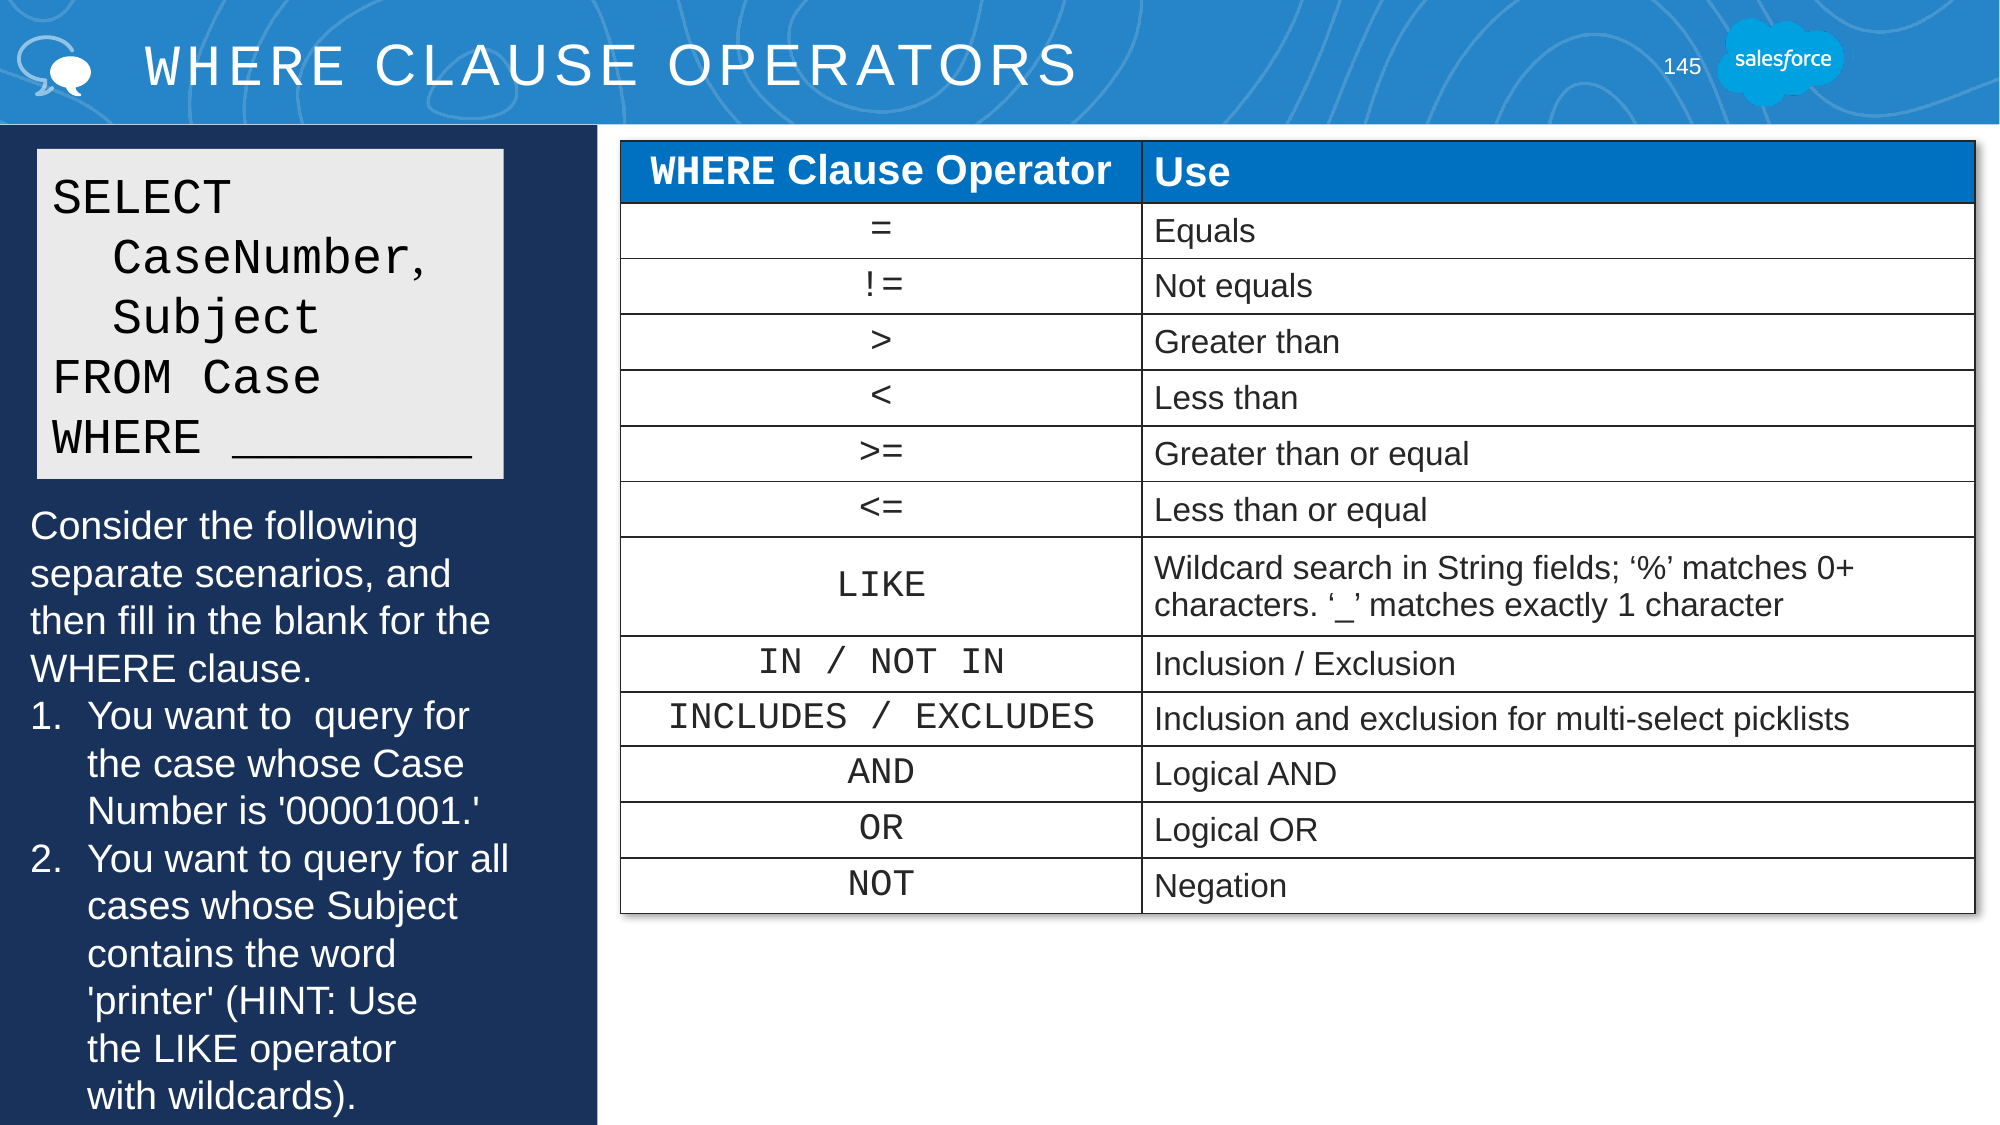

# WHERE Clause Operators
145
Consider the following separate scenarios, and  then fill in the blank for the WHERE clause.
You want to  query for the case whose Case Number is '00001001.'
You want to query for all cases whose Subject contains the word 'printer' (HINT: Use
the LIKE operator
with wildcards).
| WHERE Clause Operator | Use |
| --- | --- |
| = | Equals |
| != | Not equals |
| > | Greater than |
| < | Less than |
| >= | Greater than or equal |
| <= | Less than or equal |
| LIKE | Wildcard search in String fields; ‘%’ matches 0+ characters. ‘\_’ matches exactly 1 character |
| IN / NOT IN | Inclusion / Exclusion |
| INCLUDES / EXCLUDES | Inclusion and exclusion for multi-select picklists |
| AND | Logical AND |
| OR | Logical OR |
| NOT | Negation |
SELECT
  CaseNumber,
  Subject
FROM Case
WHERE ________